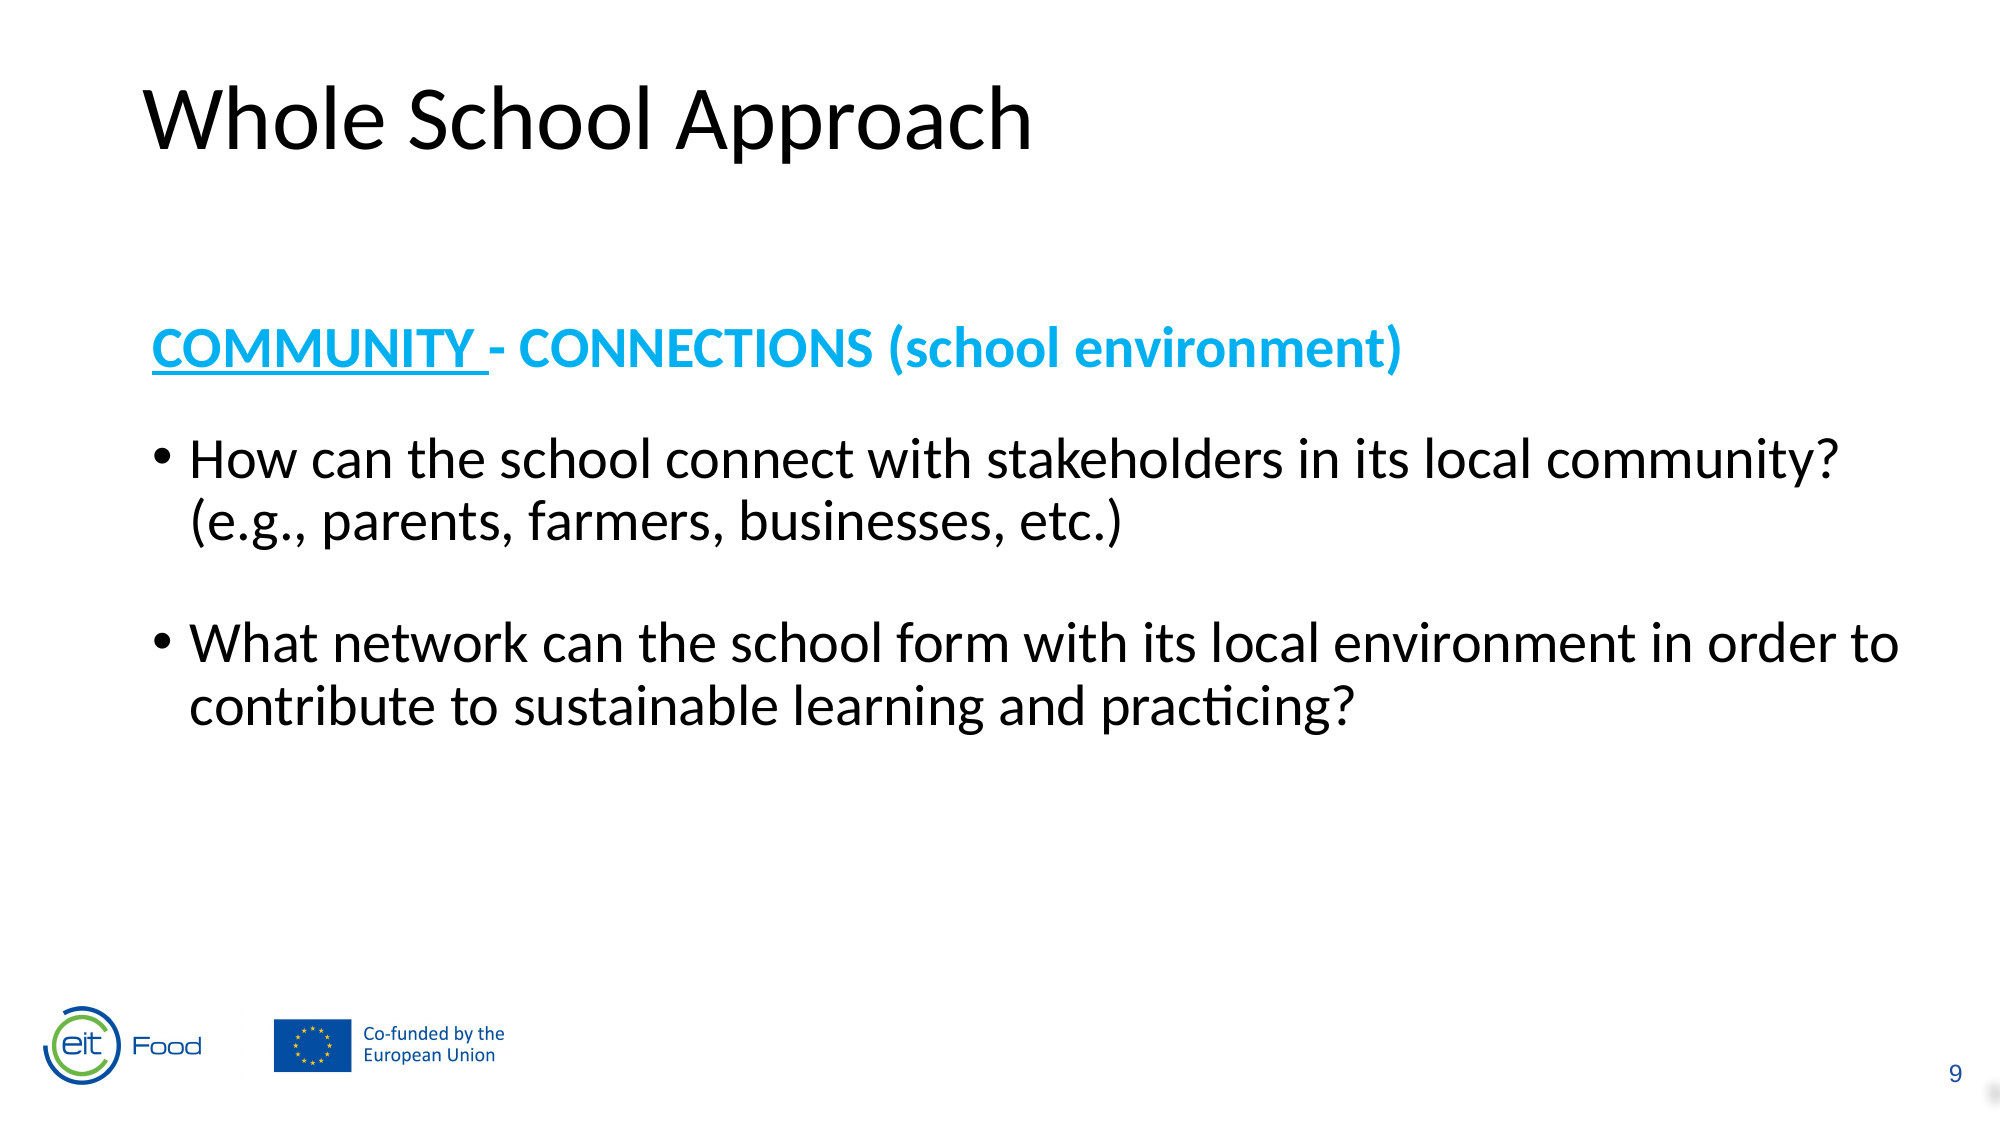

Whole School Approach
COMMUNITY - CONNECTIONS (school environment)
How can the school connect with stakeholders in its local community? (e.g., parents, farmers, businesses, etc.)
What network can the school form with its local environment in order to contribute to sustainable learning and practicing?
9